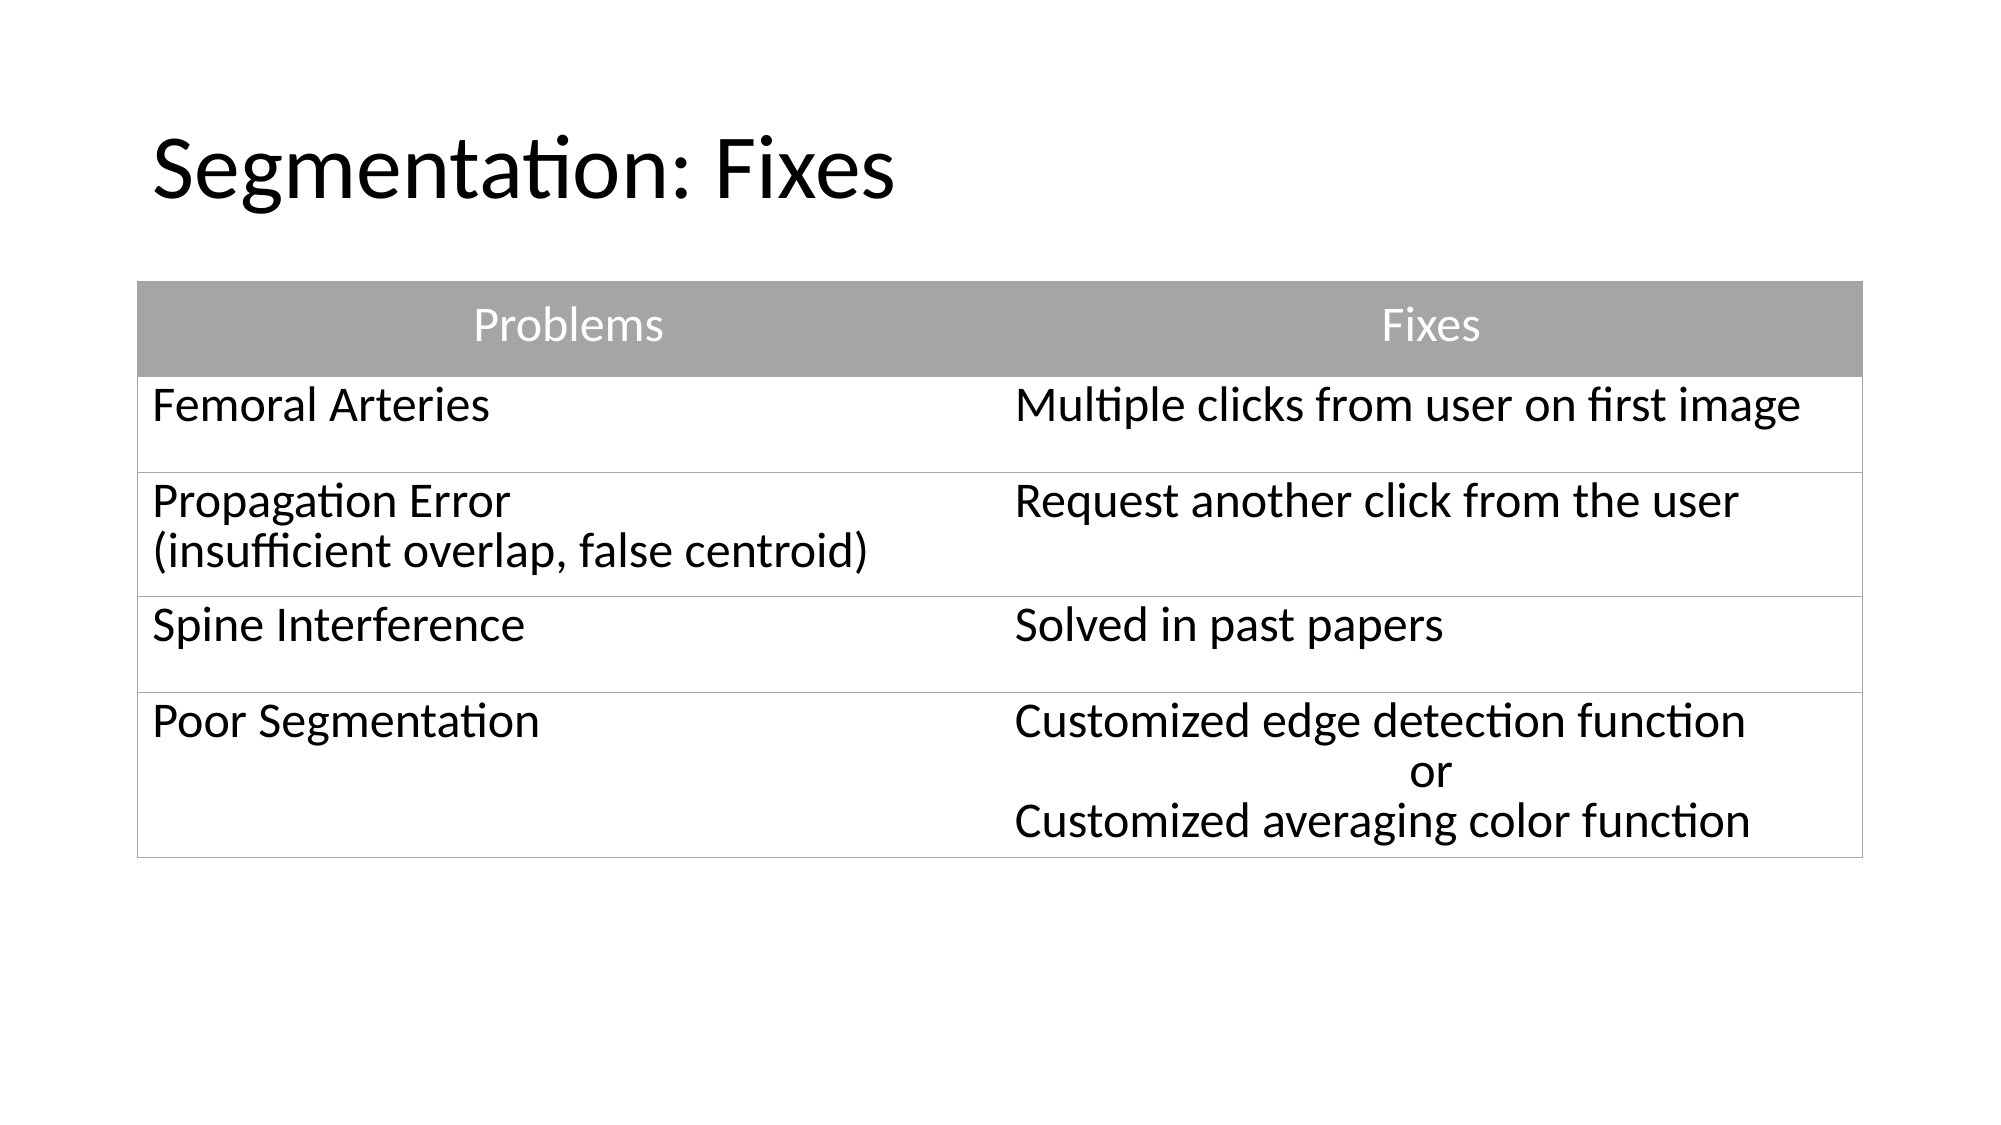

# Segmentation: Fixes
| Problems | Fixes |
| --- | --- |
| Femoral Arteries | Multiple clicks from user on first image |
| Propagation Error (insufficient overlap, false centroid) | Request another click from the user |
| Spine Interference | Solved in past papers |
| Poor Segmentation | Customized edge detection function or Customized averaging color function |